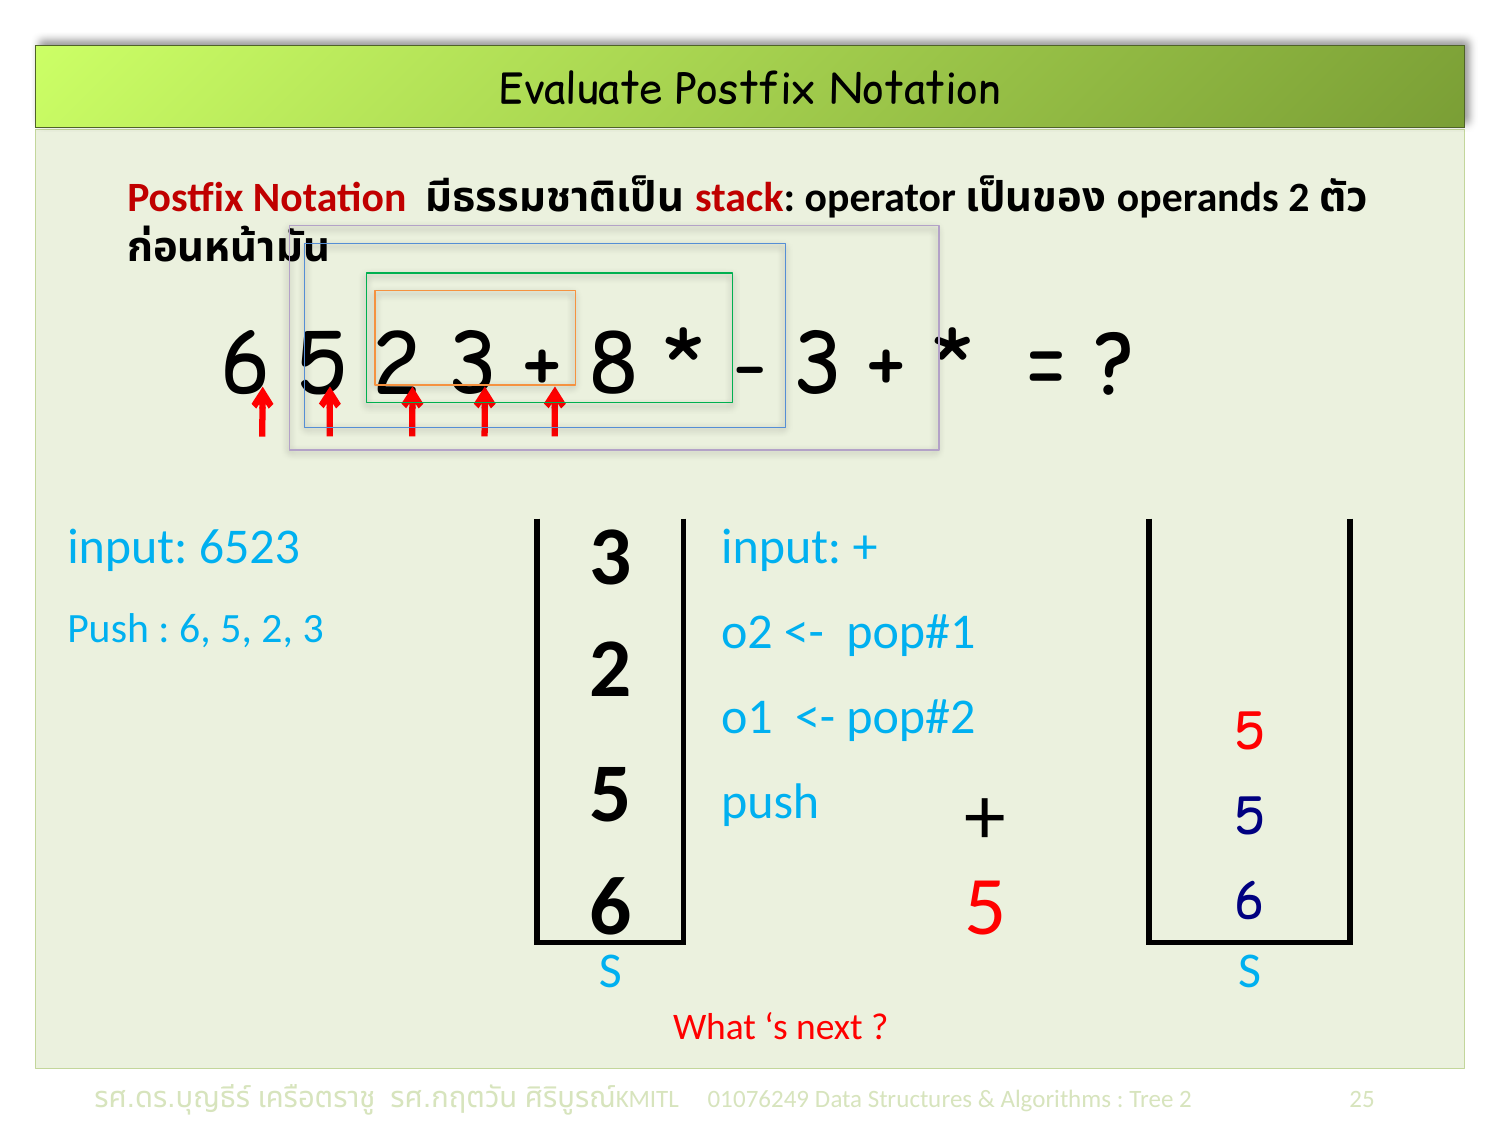

# Evaluate Postfix Notation
Postfix Notation  มีธรรมชาติเป็น stack: operator เป็นของ operands 2 ตัวก่อนหน้ามัน

6 5 2 3 + 8 * - 3 + *  = ?
3
| input: 6523 |  | input: + |
| --- | --- | --- |
| Push : 6, 5, 2, 3 |  | o2 <- pop#1 |
|  |  | o1 <- pop#2 |
|  |  | push |
|  |  |  |
|  | S |  |
|  |
| --- |
|  |
| 5 |
| 5 |
| 6 |
| S |
2
5
+
5
6
What ‘s next ?